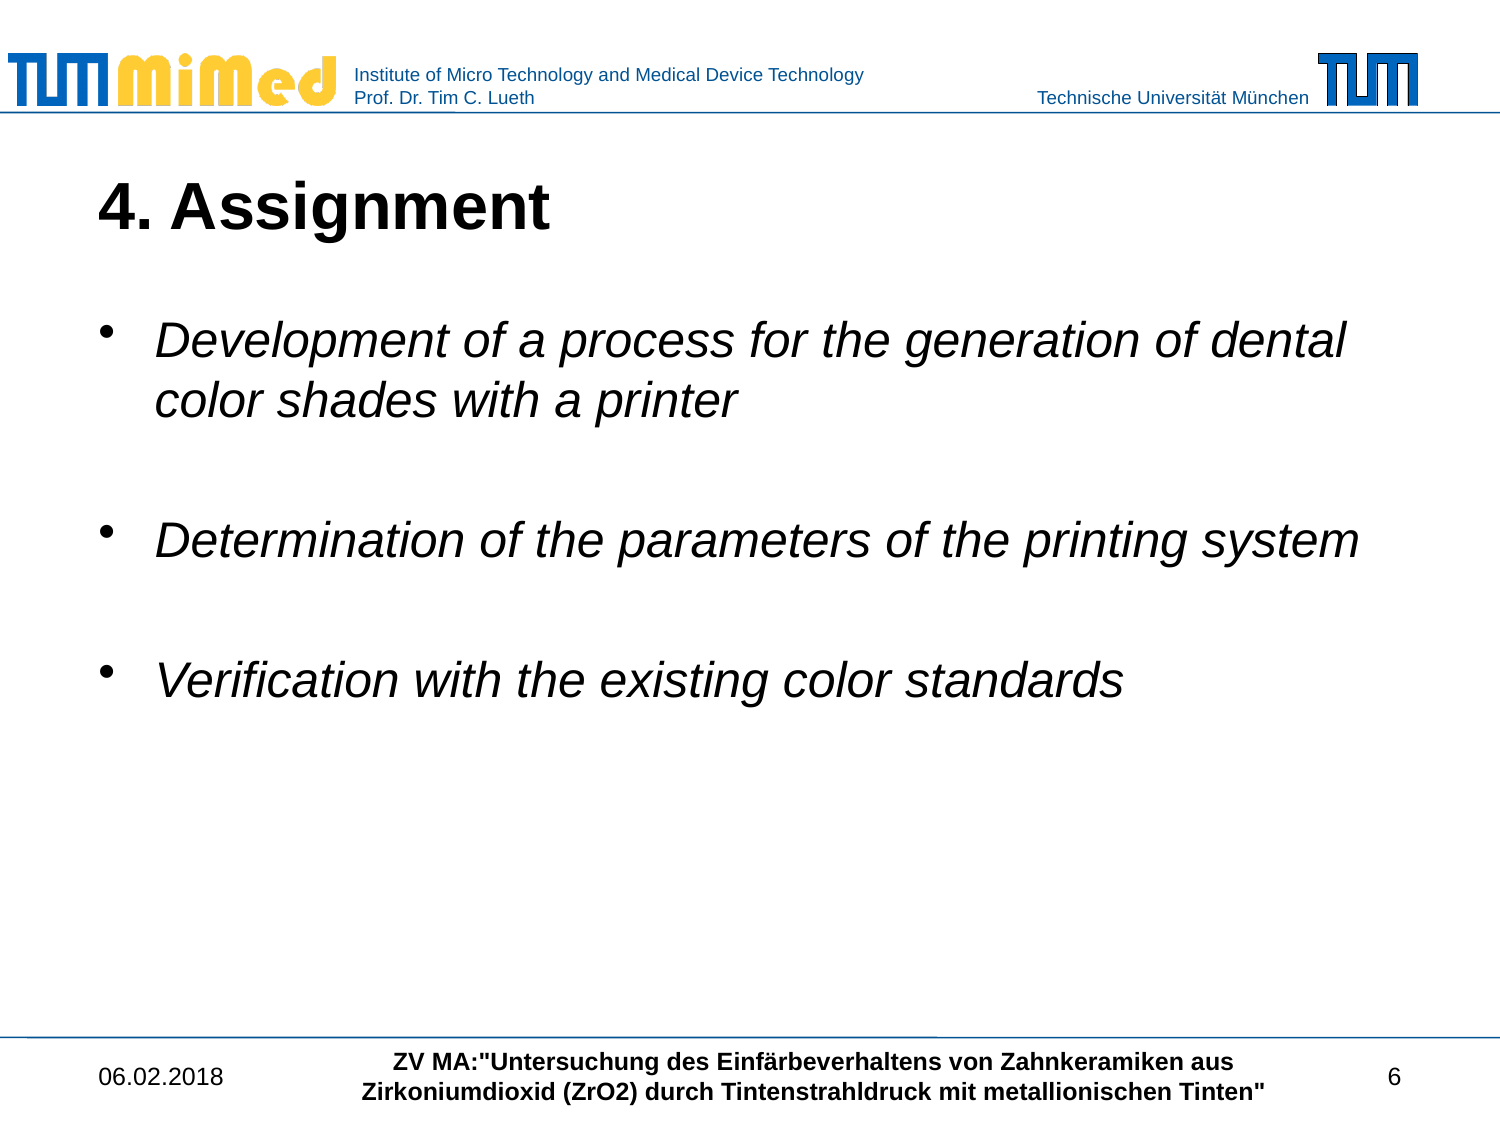

# 4. Assignment
Development of a process for the generation of dental color shades with a printer

Determination of the parameters of the printing system

Verification with the existing color standards

06.02.2018
ZV MA:"Untersuchung des Einfärbeverhaltens von Zahnkeramiken aus Zirkoniumdioxid (ZrO2) durch Tintenstrahldruck mit metallionischen Tinten"
6